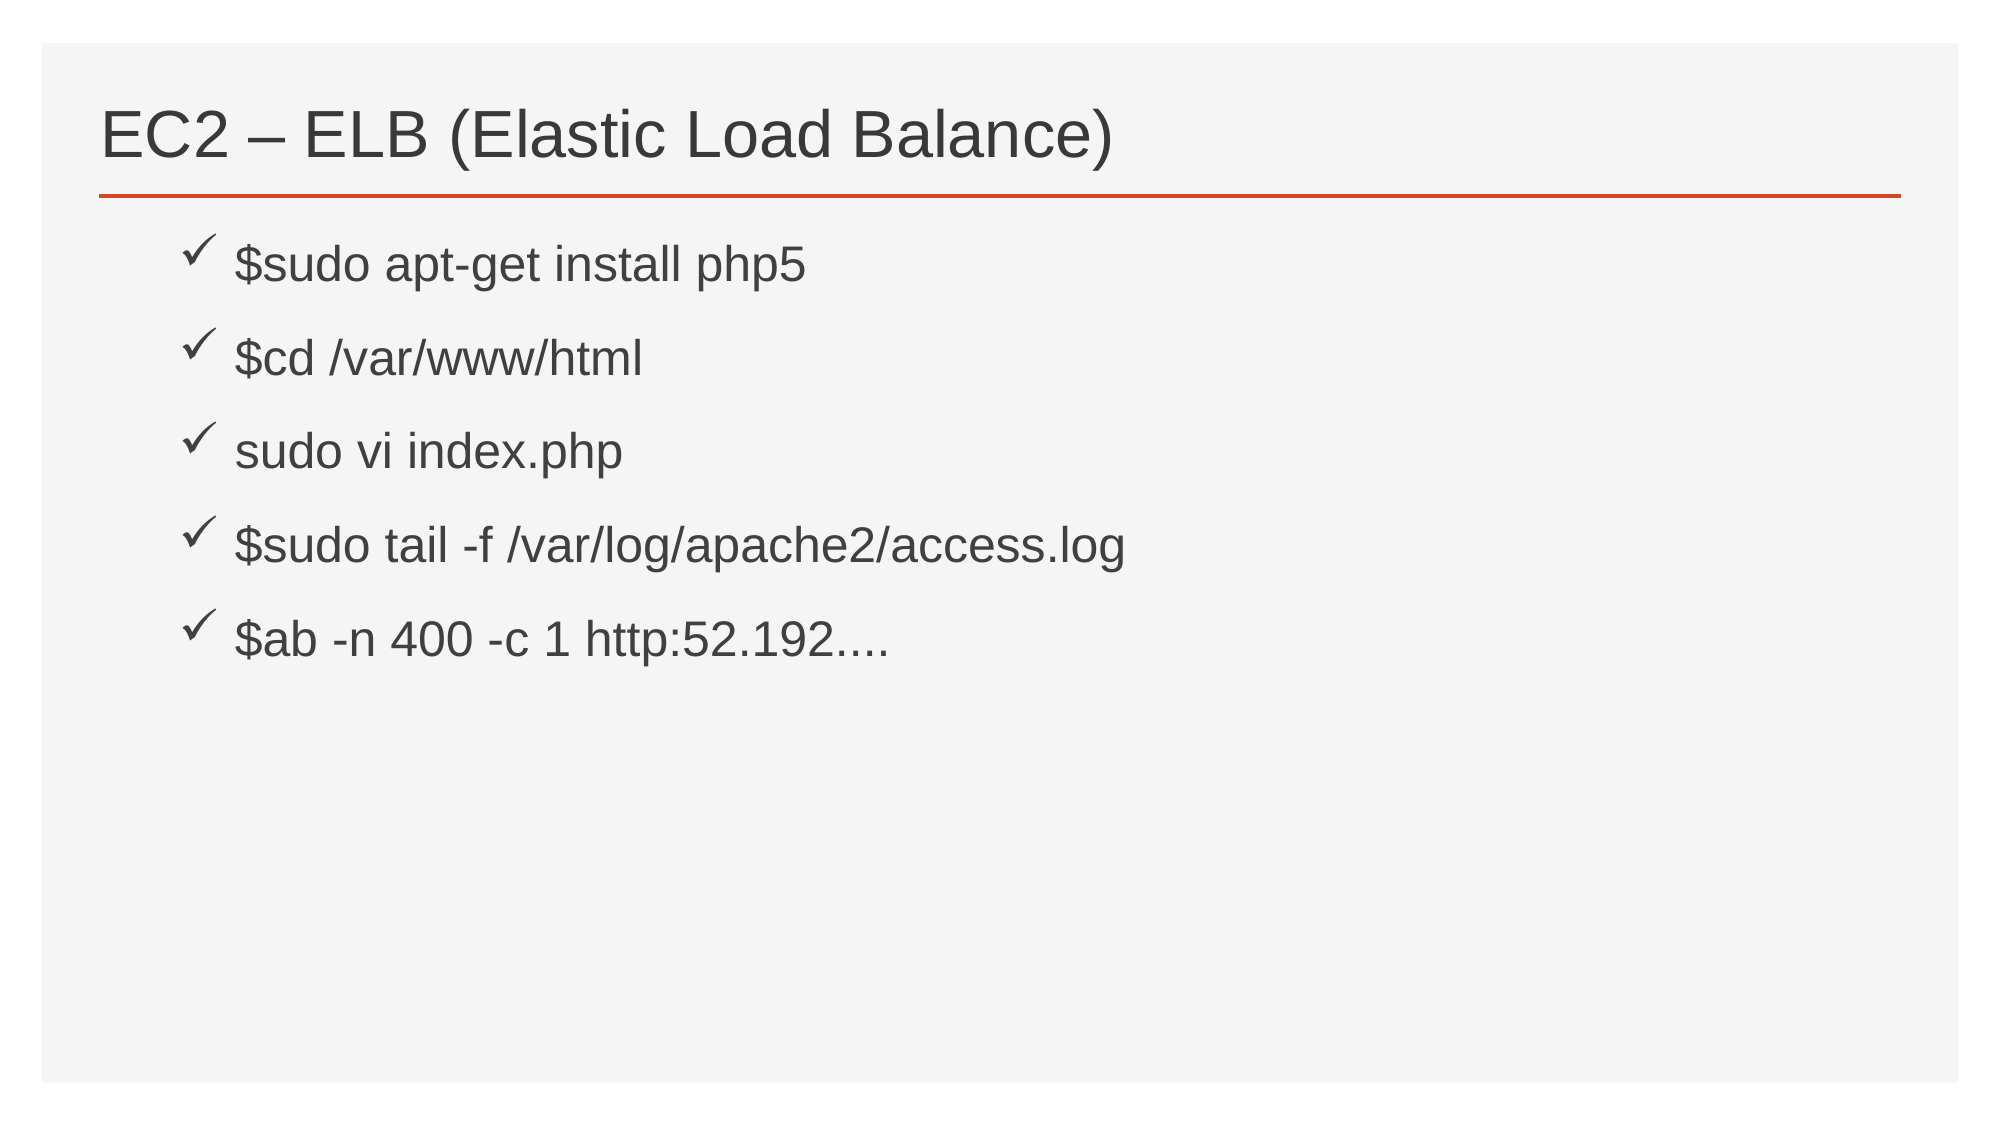

# EC2 – ELB (Elastic Load Balance)
$sudo apt-get install php5
$cd /var/www/html
sudo vi index.php
$sudo tail -f /var/log/apache2/access.log
$ab -n 400 -c 1 http:52.192....